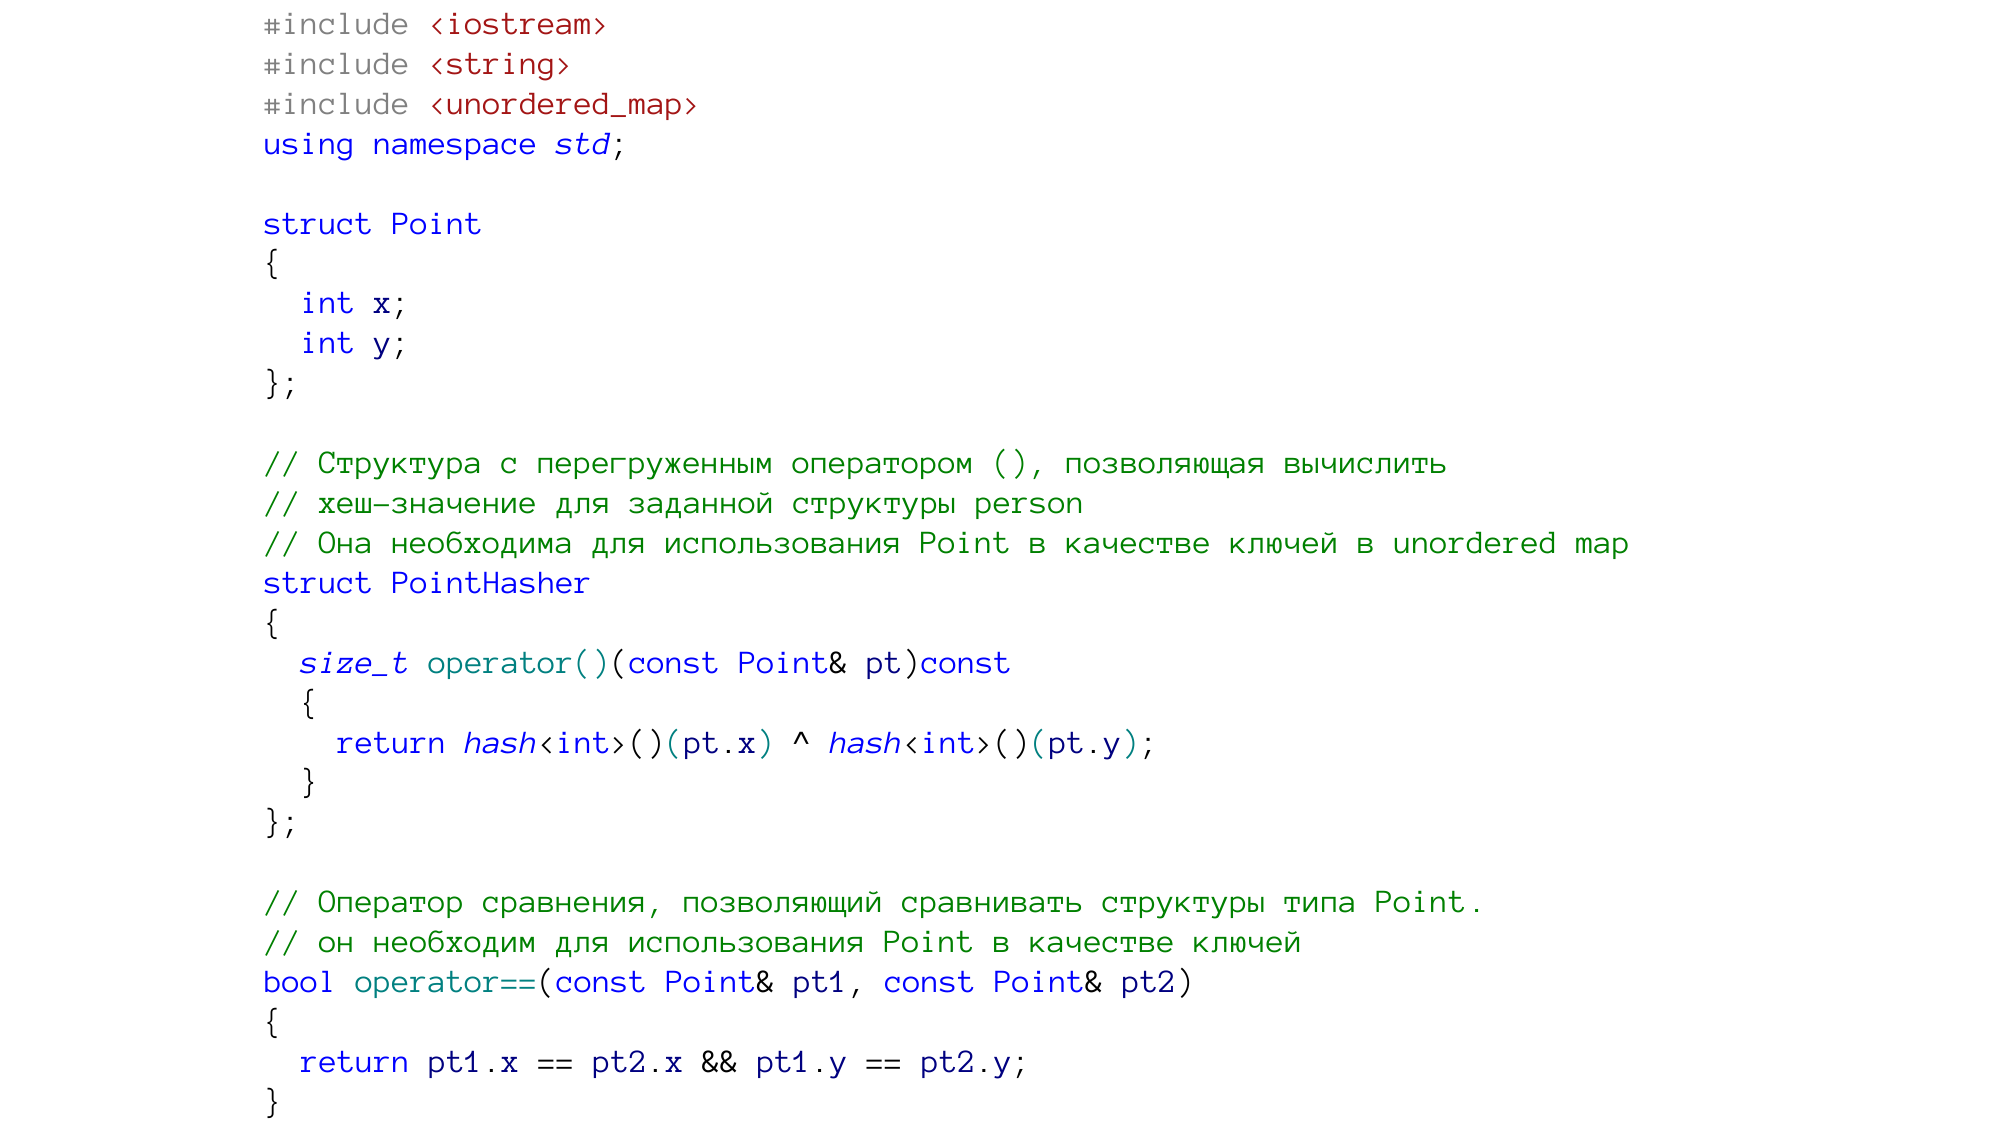

#include <iostream>
#include <string>
#include <unordered_map>
using namespace std;

struct Point
{
  int x;
  int y;
};

// Структура с перегруженным оператором (), позволяющая вычислить
// хеш-значение для заданной структуры person
// Она необходима для использования Point в качестве ключей в unordered map
struct PointHasher
{
  size_t operator()(const Point& pt)const
  {
    return hash<int>()(pt.x) ^ hash<int>()(pt.y);
  }
};

// Оператор сравнения, позволяющий сравнивать структуры типа Point.
// он необходим для использования Point в качестве ключей
bool operator==(const Point& pt1, const Point& pt2)
{
  return pt1.x == pt2.x && pt1.y == pt2.y;
}